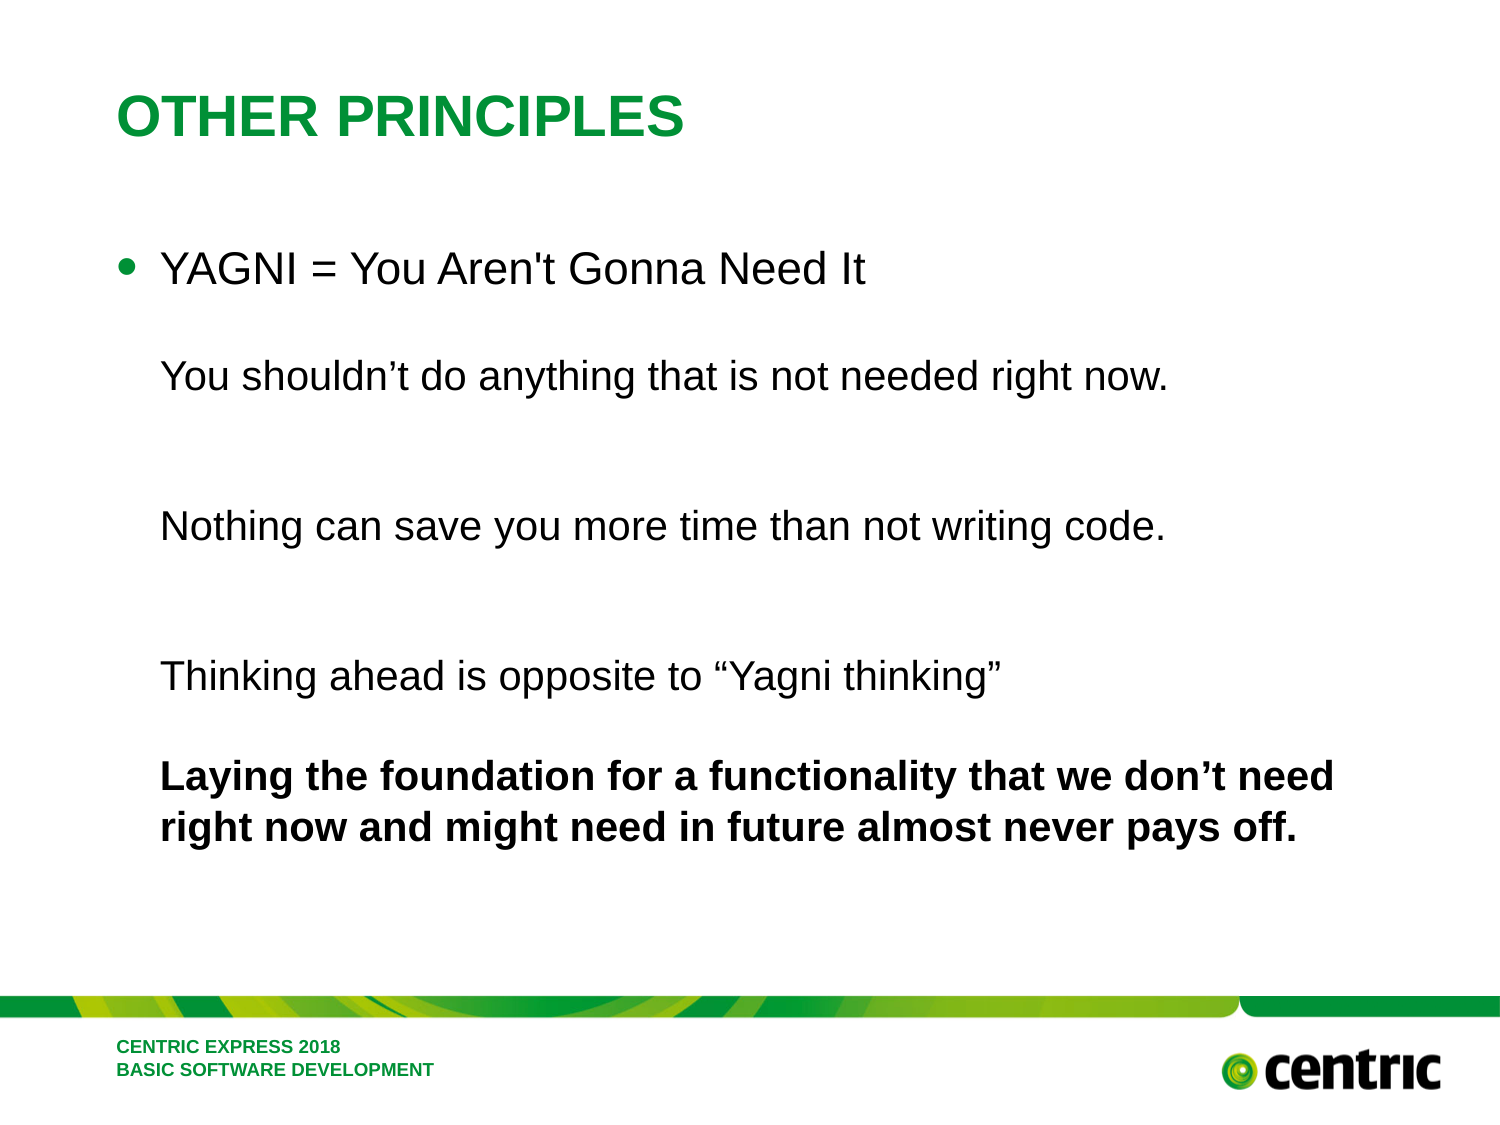

# Other principles
YAGNI = You Aren't Gonna Need It

You shouldn’t do anything that is not needed right now.

Nothing can save you more time than not writing code.

Thinking ahead is opposite to “Yagni thinking”

Laying the foundation for a functionality that we don’t need right now and might need in future almost never pays off.
CENTRIC EXPRESS 2018                               BASIC SOFTWARE DEVELOPMENT
February 26, 2018